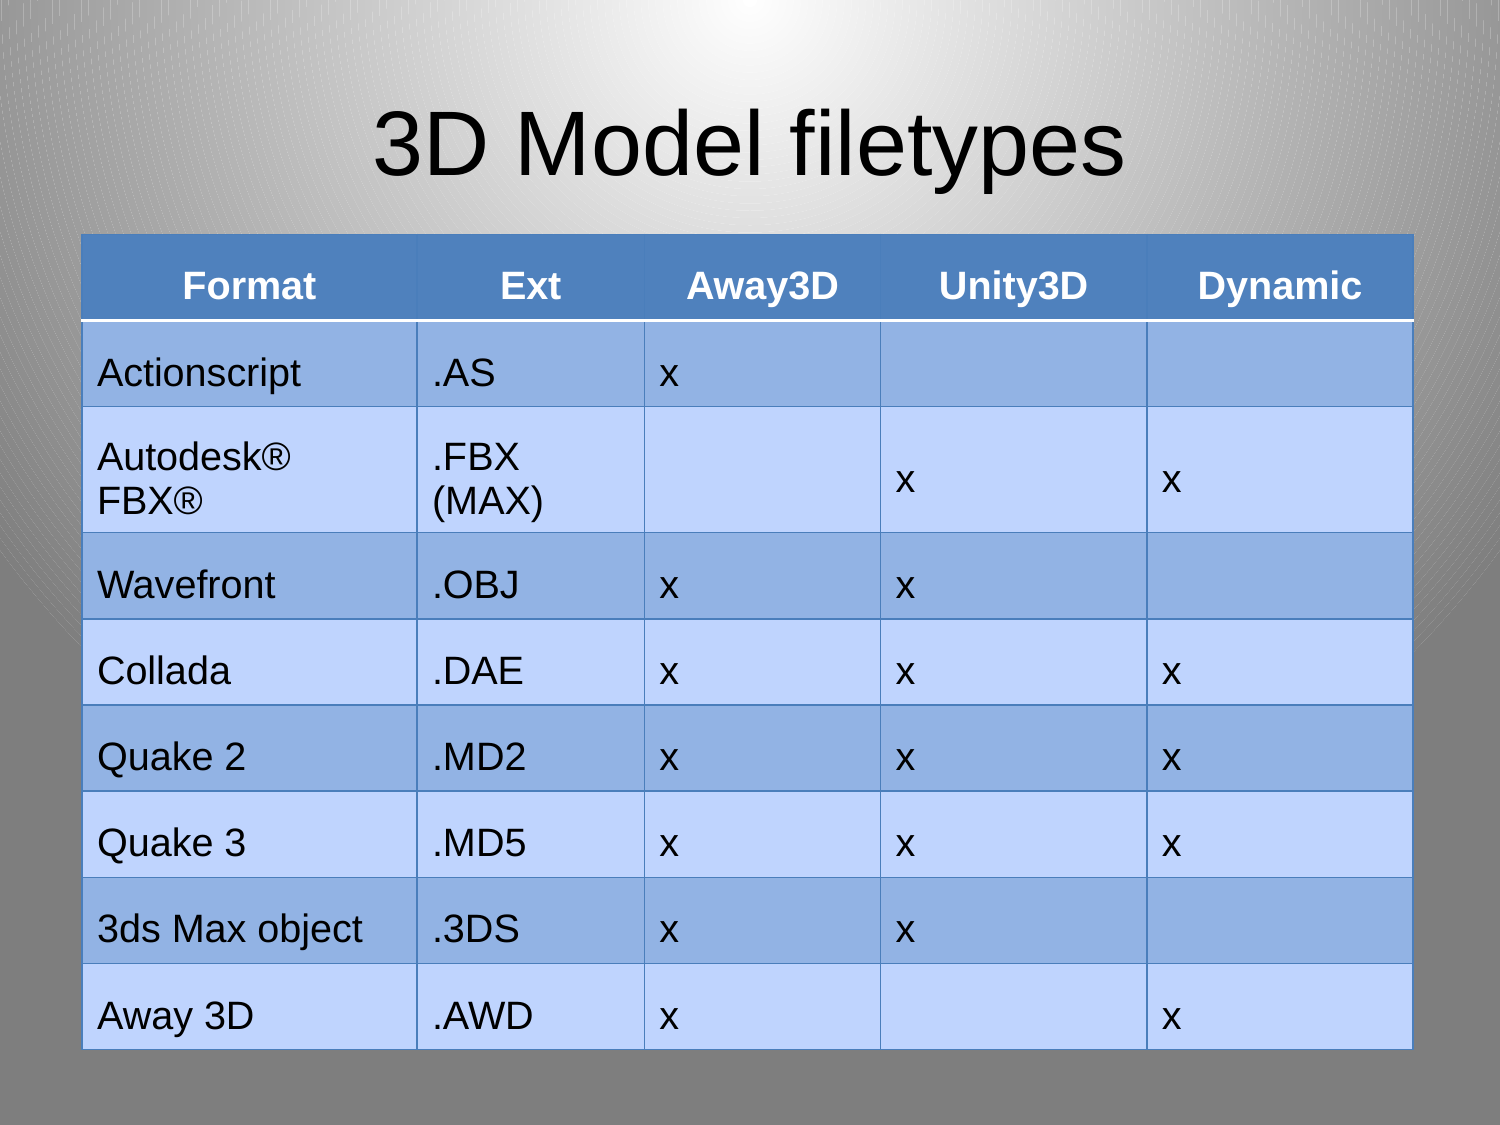

# 3D Model filetypes
| Format | Ext | Away3D | Unity3D | Dynamic |
| --- | --- | --- | --- | --- |
| Actionscript | .AS | x |  |  |
| Autodesk® FBX® | .FBX (MAX) |  | x | x |
| Wavefront | .OBJ | x | x |  |
| Collada | .DAE | x | x | x |
| Quake 2 | .MD2 | x | x | x |
| Quake 3 | .MD5 | x | x | x |
| 3ds Max object | .3DS | x | x |  |
| Away 3D | .AWD | x |  | x |